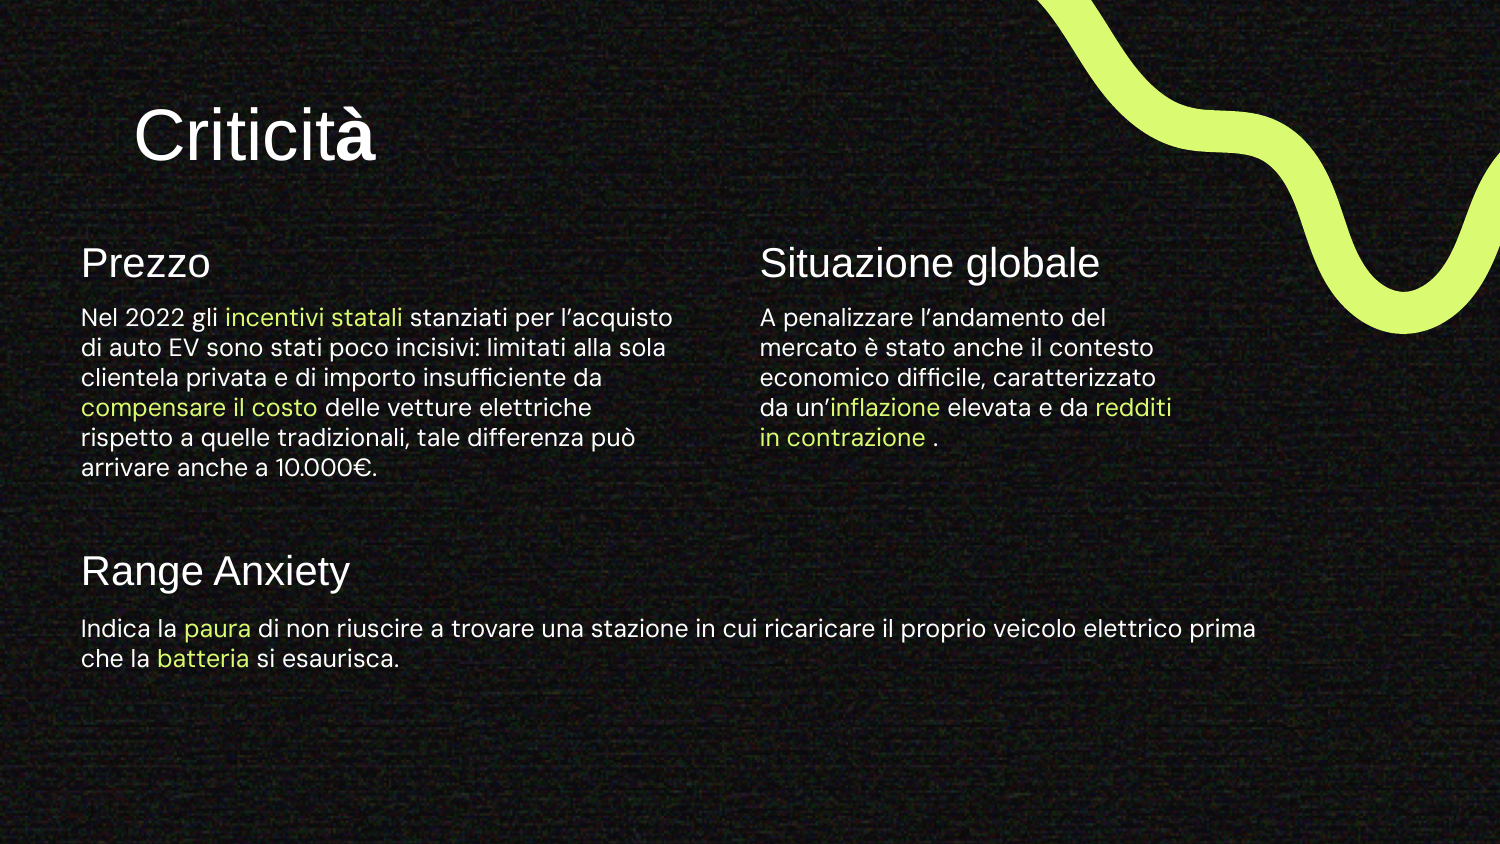

# Criticità
Prezzo
Situazione globale
Nel 2022 gli incentivi statali stanziati per l’acquisto di auto EV sono stati poco incisivi: limitati alla sola clientela privata e di importo insufficiente da compensare il costo delle vetture elettriche rispetto a quelle tradizionali, tale differenza può arrivare anche a 10.000€.
A penalizzare l’andamento del mercato è stato anche il contesto economico difficile, caratterizzato da un’inflazione elevata e da redditi in contrazione .
Range Anxiety
Indica la paura di non riuscire a trovare una stazione in cui ricaricare il proprio veicolo elettrico prima che la batteria si esaurisca.